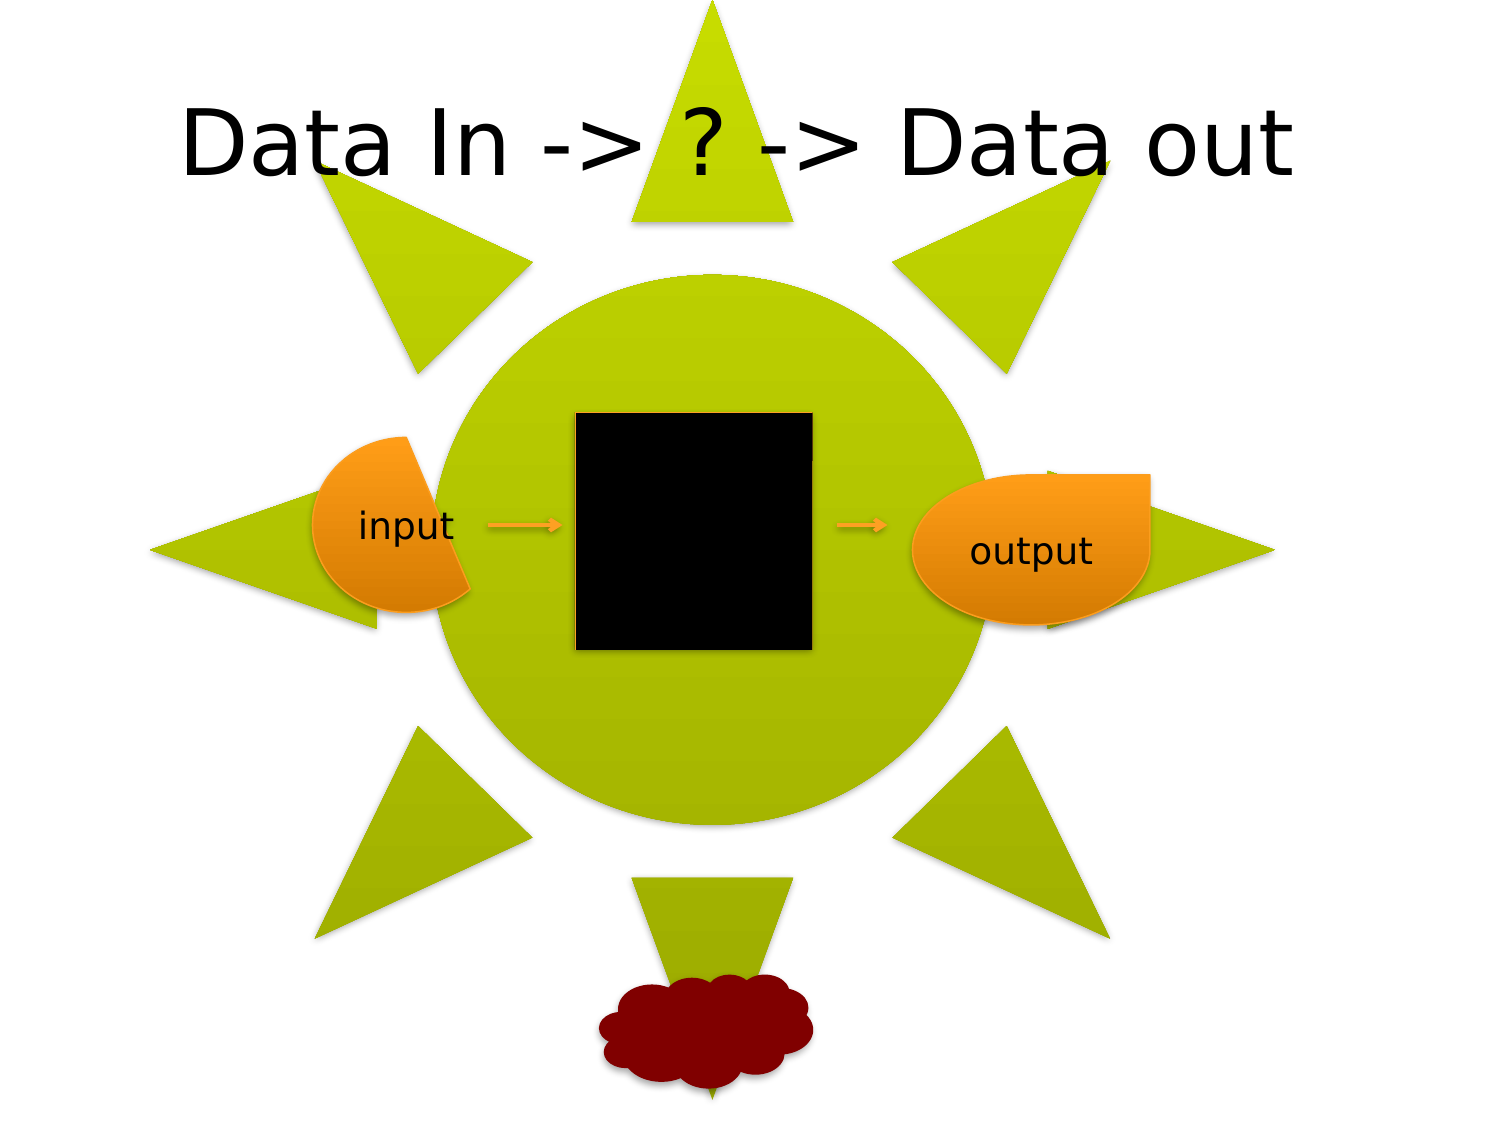

# Data In -> ? -> Data out

input
output